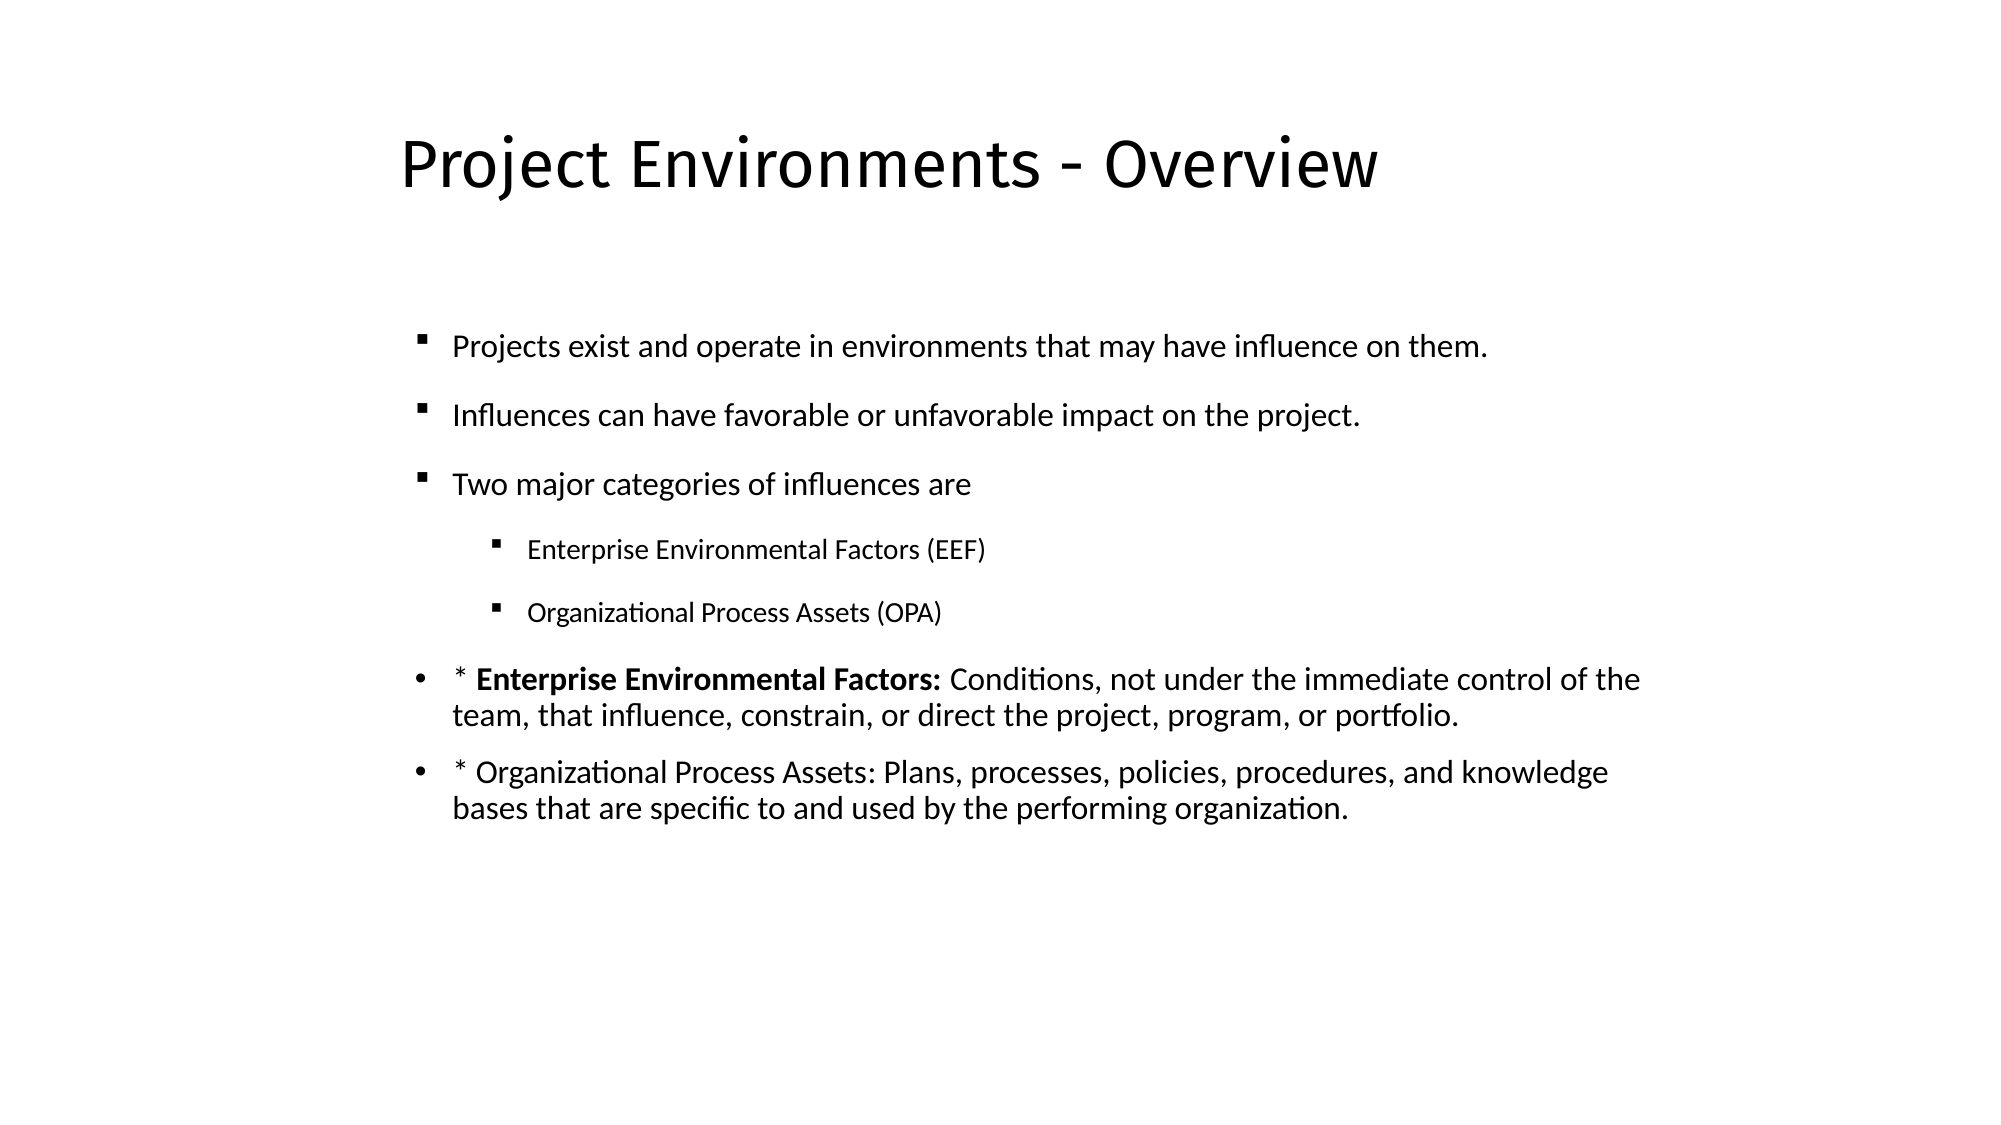

# Project Environments - Overview
Projects exist and operate in environments that may have influence on them.
Influences can have favorable or unfavorable impact on the project.
Two major categories of influences are
Enterprise Environmental Factors (EEF)
Organizational Process Assets (OPA)
* Enterprise Environmental Factors: Conditions, not under the immediate control of the team, that influence, constrain, or direct the project, program, or portfolio.
* Organizational Process Assets: Plans, processes, policies, procedures, and knowledge bases that are specific to and used by the performing organization.

The PMI Registered Education Provider logo is a registered mark of the Project Management Institute, Inc.
This definition is taken from the Glossary of Project Management Institute, A Guide to the Project Management Body of Knowledge, (PMBOK® Guide) – Sixth Edition, Project Management Institute Inc., 2017.